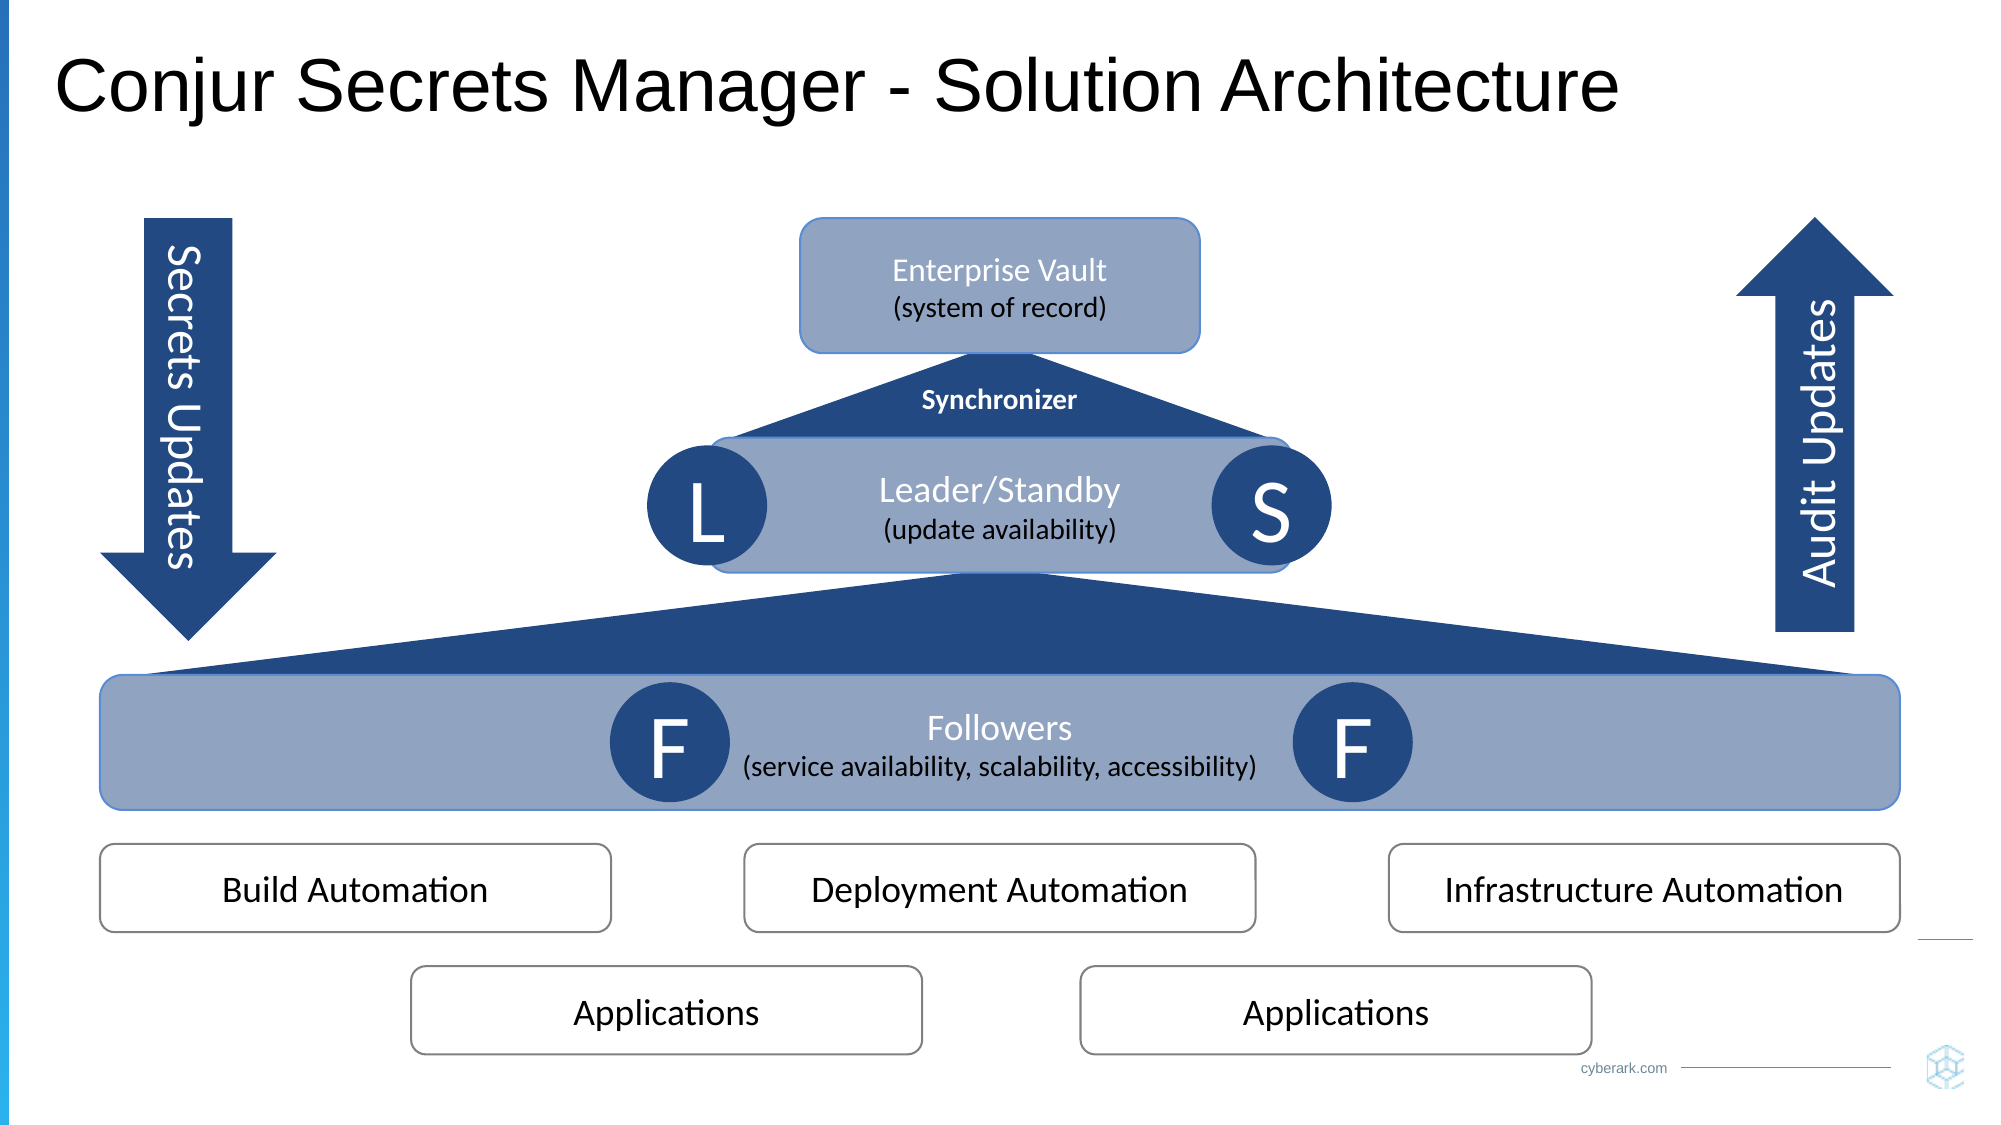

# Conjur Secrets Manager - Solution Architecture
Audit Updates
Secrets Updates
Enterprise Vault
(system of record)

Synchronizer
Leader/Standby
(update availability)
L
S

Followers
(service availability, scalability, accessibility)
F
F
Infrastructure Automation
Build Automation
Deployment Automation
Applications
Applications